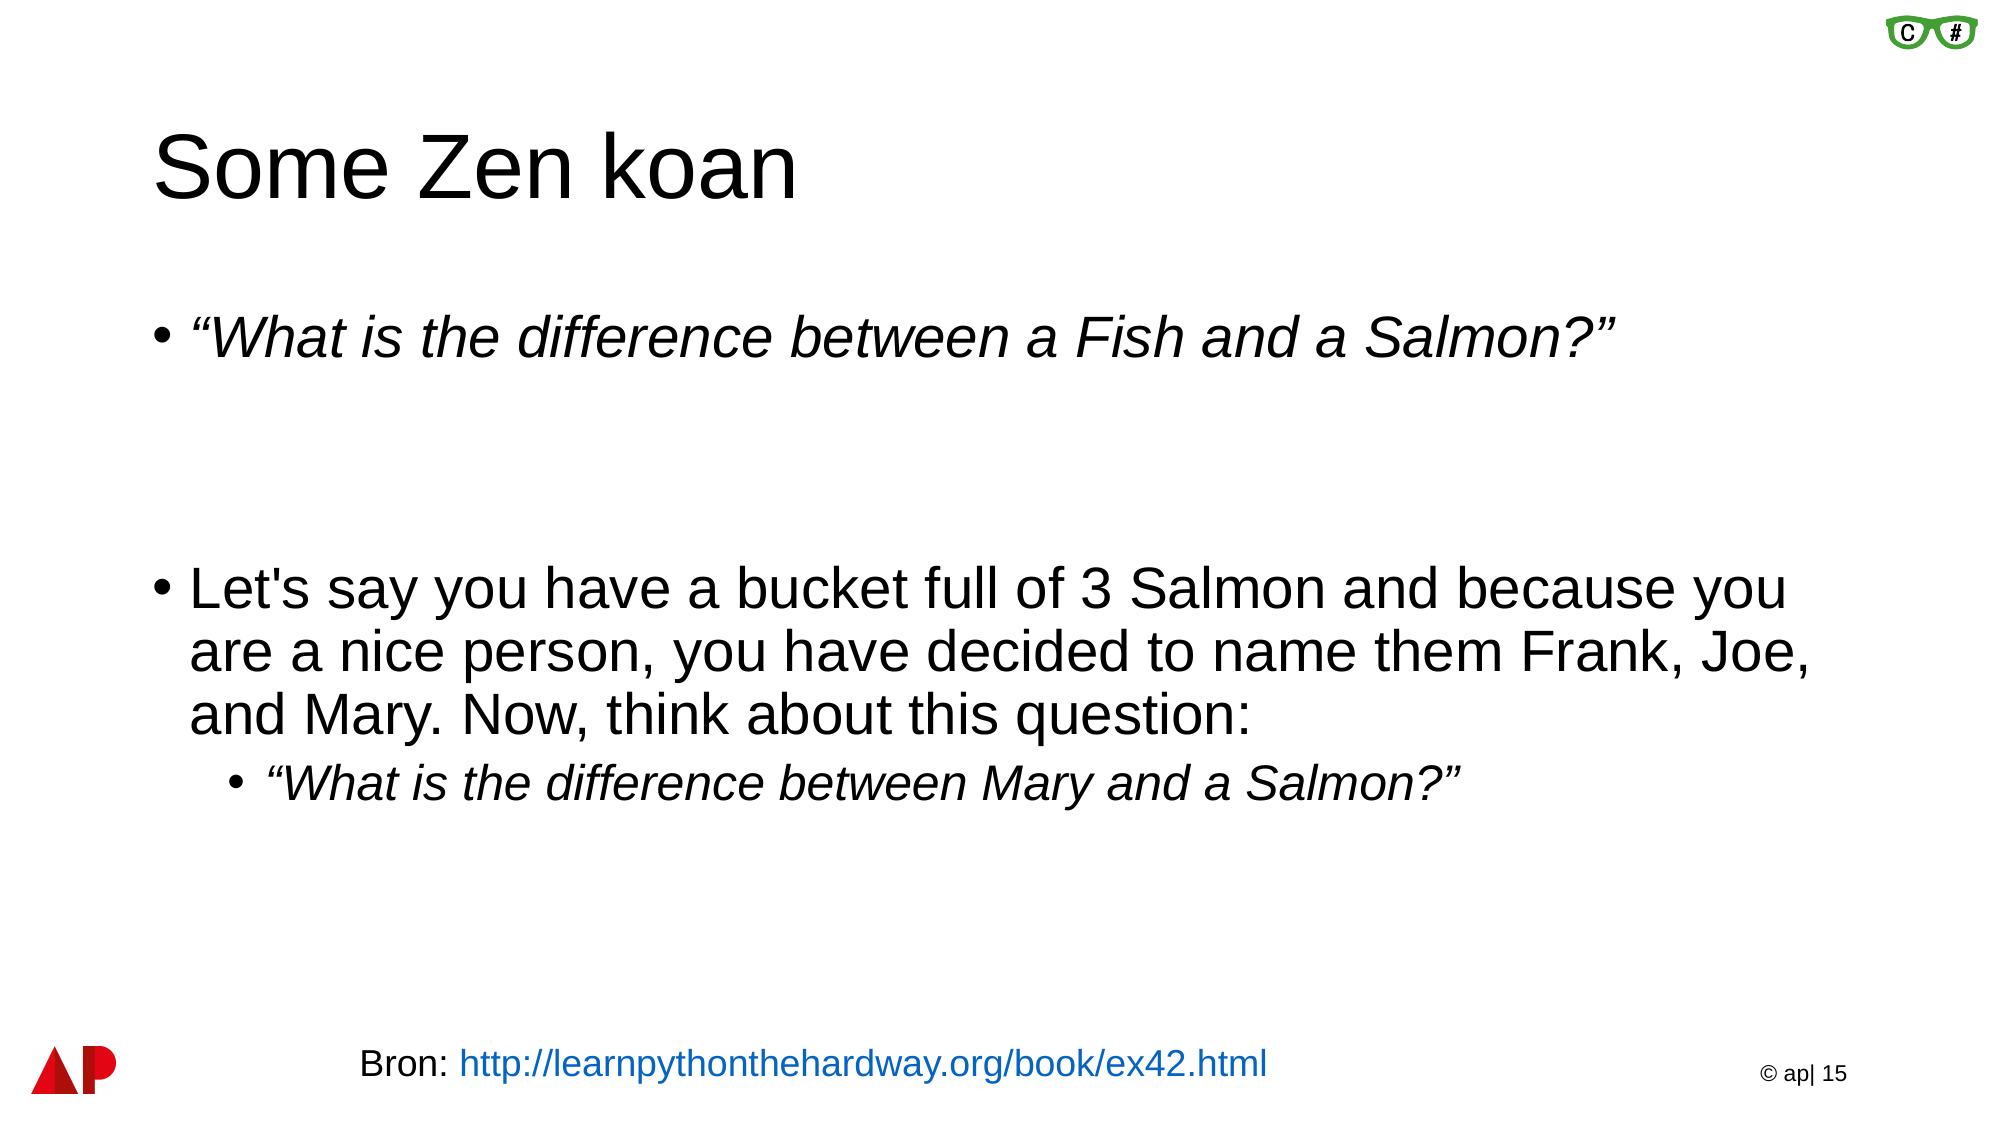

# Some Zen koan
“What is the difference between a Fish and a Salmon?”

Let's say you have a bucket full of 3 Salmon and because you are a nice person, you have decided to name them Frank, Joe, and Mary. Now, think about this question:
“What is the difference between Mary and a Salmon?”
Bron: http://learnpythonthehardway.org/book/ex42.html
© ap| 15